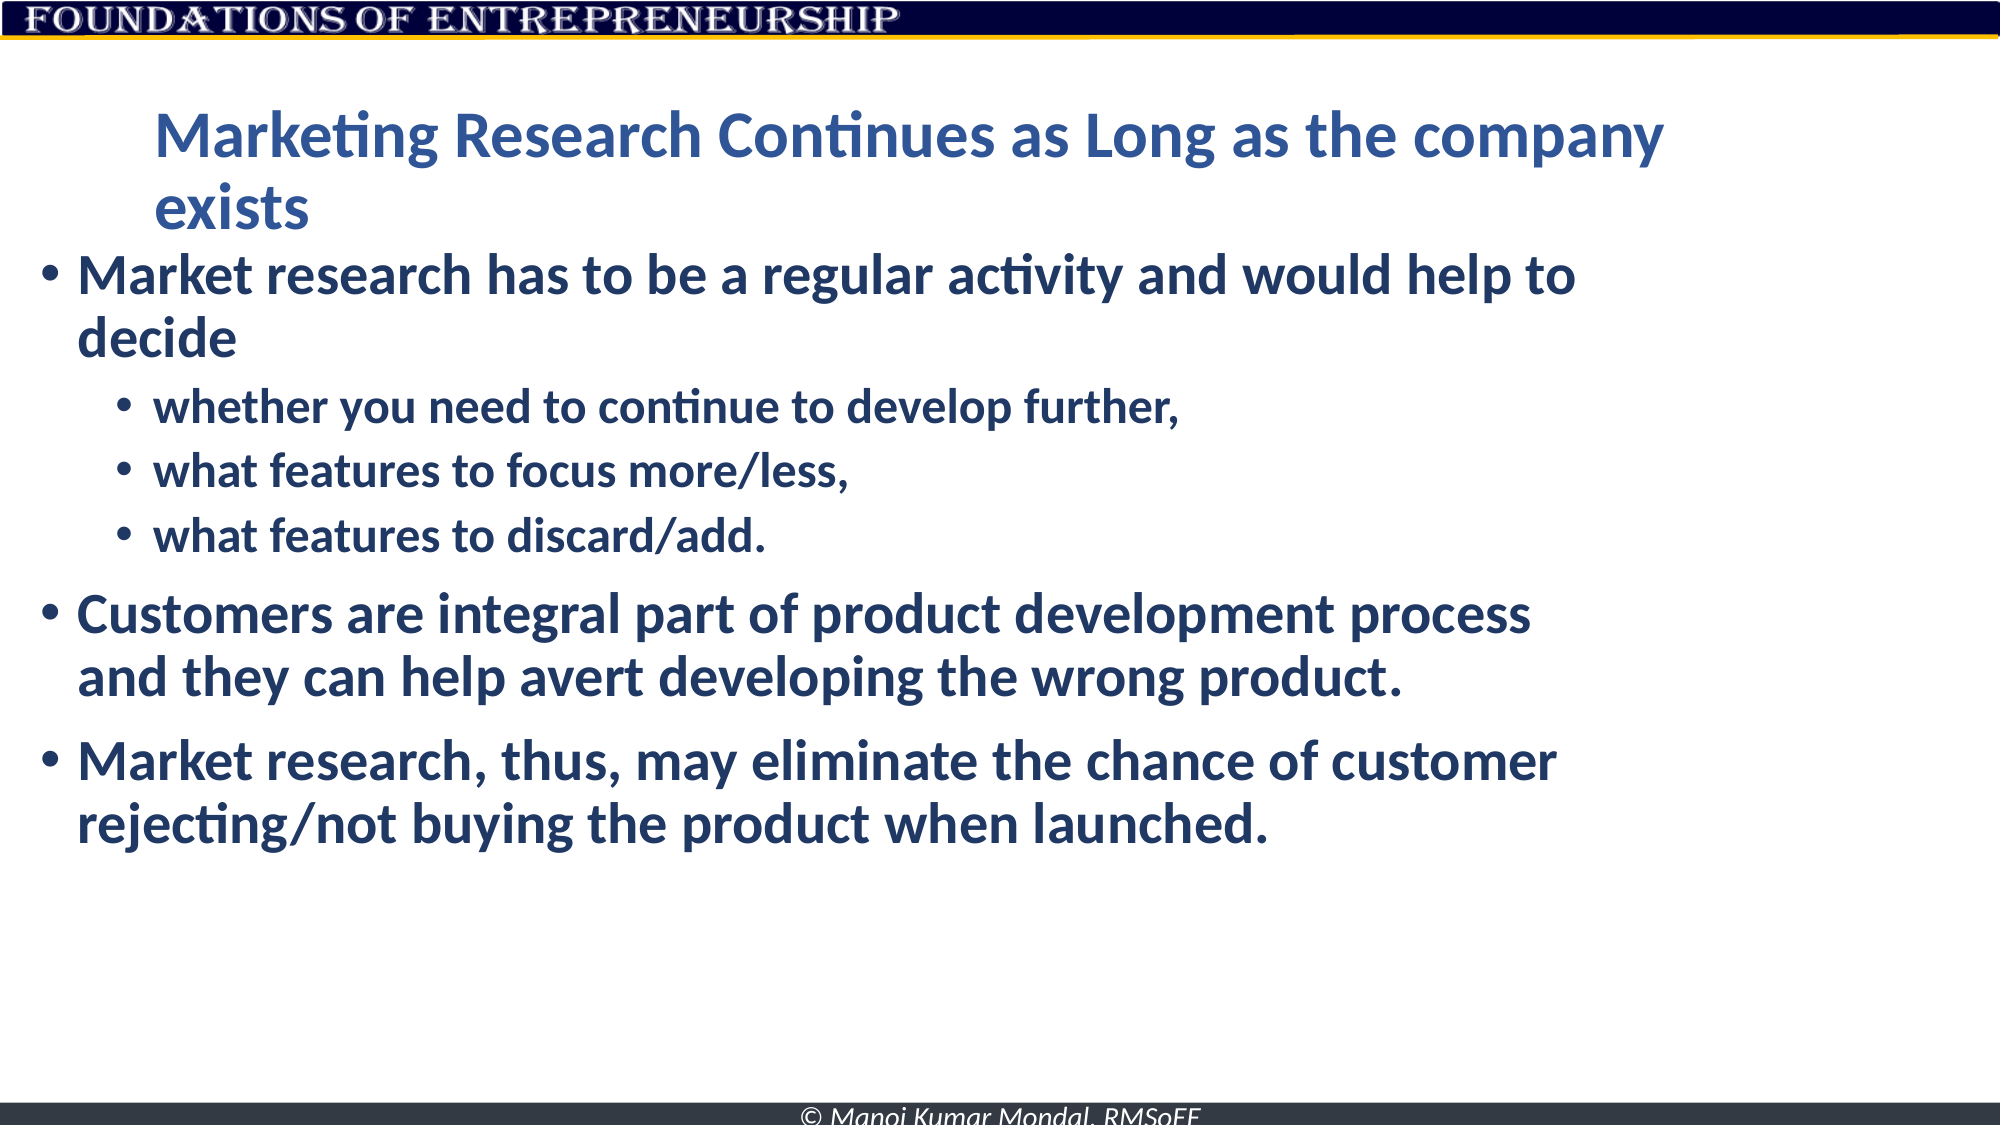

# Marketing Research Continues as Long as the company exists
Market research has to be a regular activity and would help to decide
whether you need to continue to develop further,
what features to focus more/less,
what features to discard/add.
Customers are integral part of product development process and they can help avert developing the wrong product.
Market research, thus, may eliminate the chance of customer rejecting/not buying the product when launched.